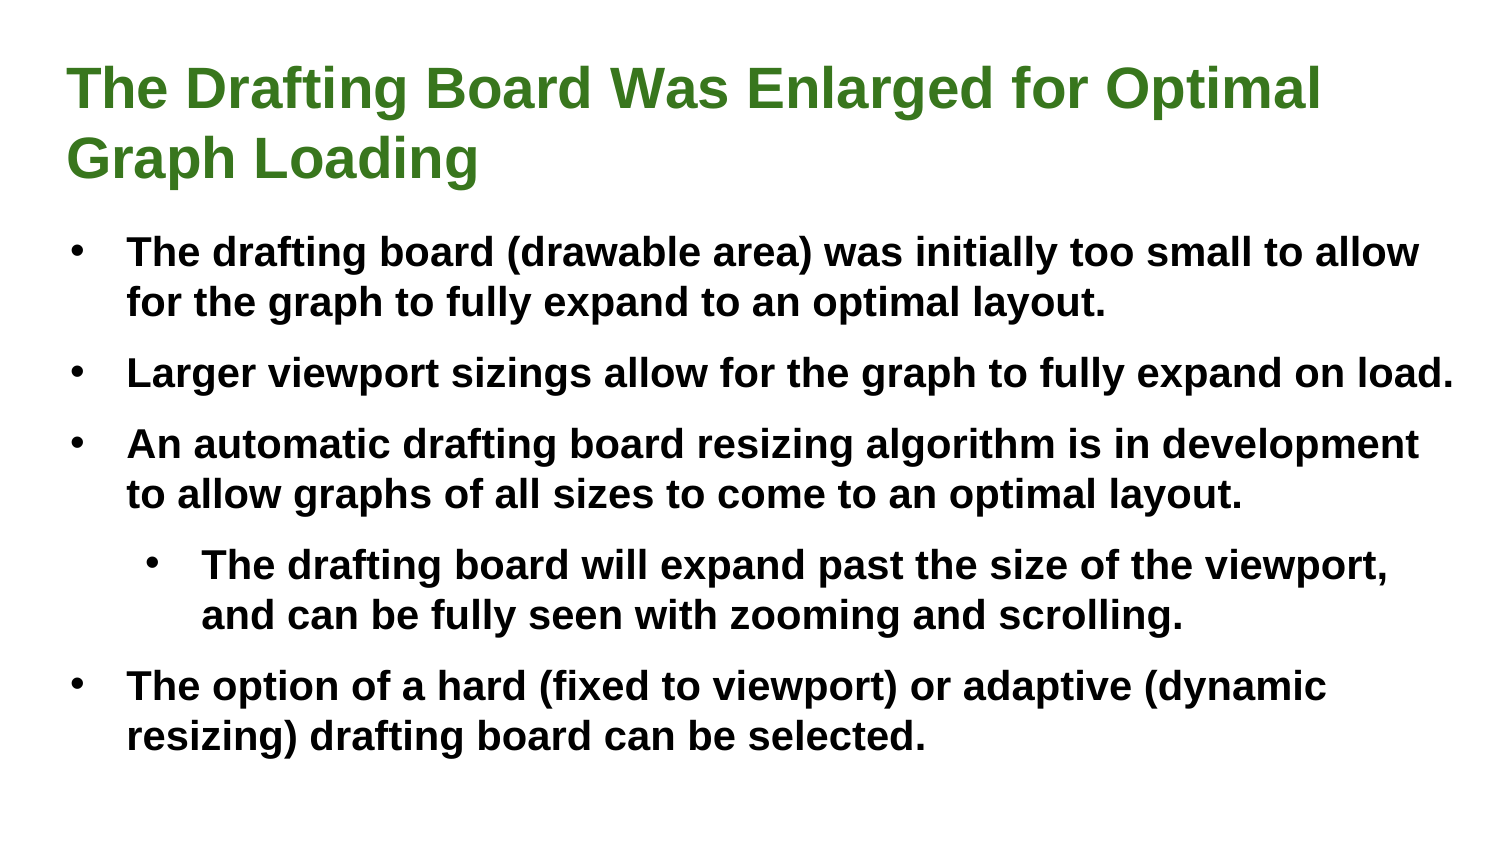

# The Drafting Board Was Enlarged for Optimal Graph Loading

The drafting board (drawable area) was initially too small to allow for the graph to fully expand to an optimal layout.
Larger viewport sizings allow for the graph to fully expand on load.
An automatic drafting board resizing algorithm is in development to allow graphs of all sizes to come to an optimal layout.
The drafting board will expand past the size of the viewport, and can be fully seen with zooming and scrolling.
The option of a hard (fixed to viewport) or adaptive (dynamic resizing) drafting board can be selected.